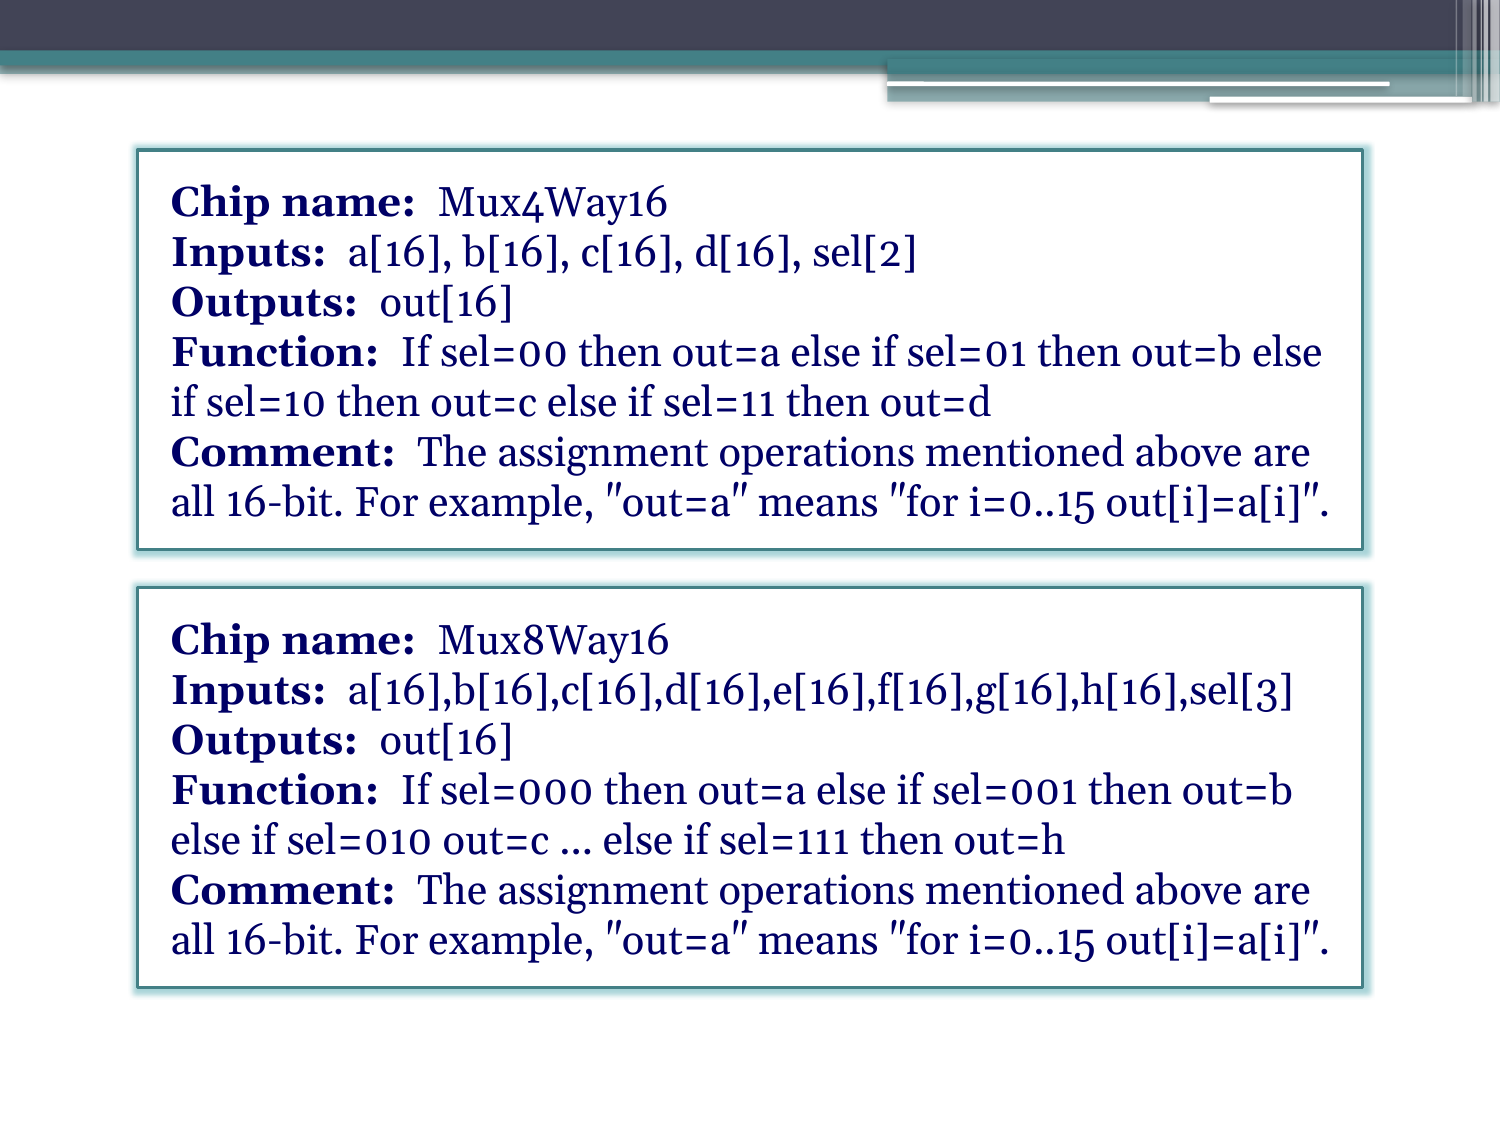

Chip name:  Mux4Way16
Inputs:  a[16], b[16], c[16], d[16], sel[2]
Outputs:  out[16]
Function:  If sel=00 then out=a else if sel=01 then out=b else
if sel=10 then out=c else if sel=11 then out=d
Comment:  The assignment operations mentioned above are all 16-bit. For example, "out=a" means "for i=0..15 out[i]=a[i]".
Chip name:  Mux8Way16
Inputs:  a[16],b[16],c[16],d[16],e[16],f[16],g[16],h[16],sel[3]
Outputs:  out[16]
Function:  If sel=000 then out=a else if sel=001 then out=b else if sel=010 out=c ... else if sel=111 then out=h
Comment:  The assignment operations mentioned above are all 16-bit. For example, "out=a" means "for i=0..15 out[i]=a[i]".